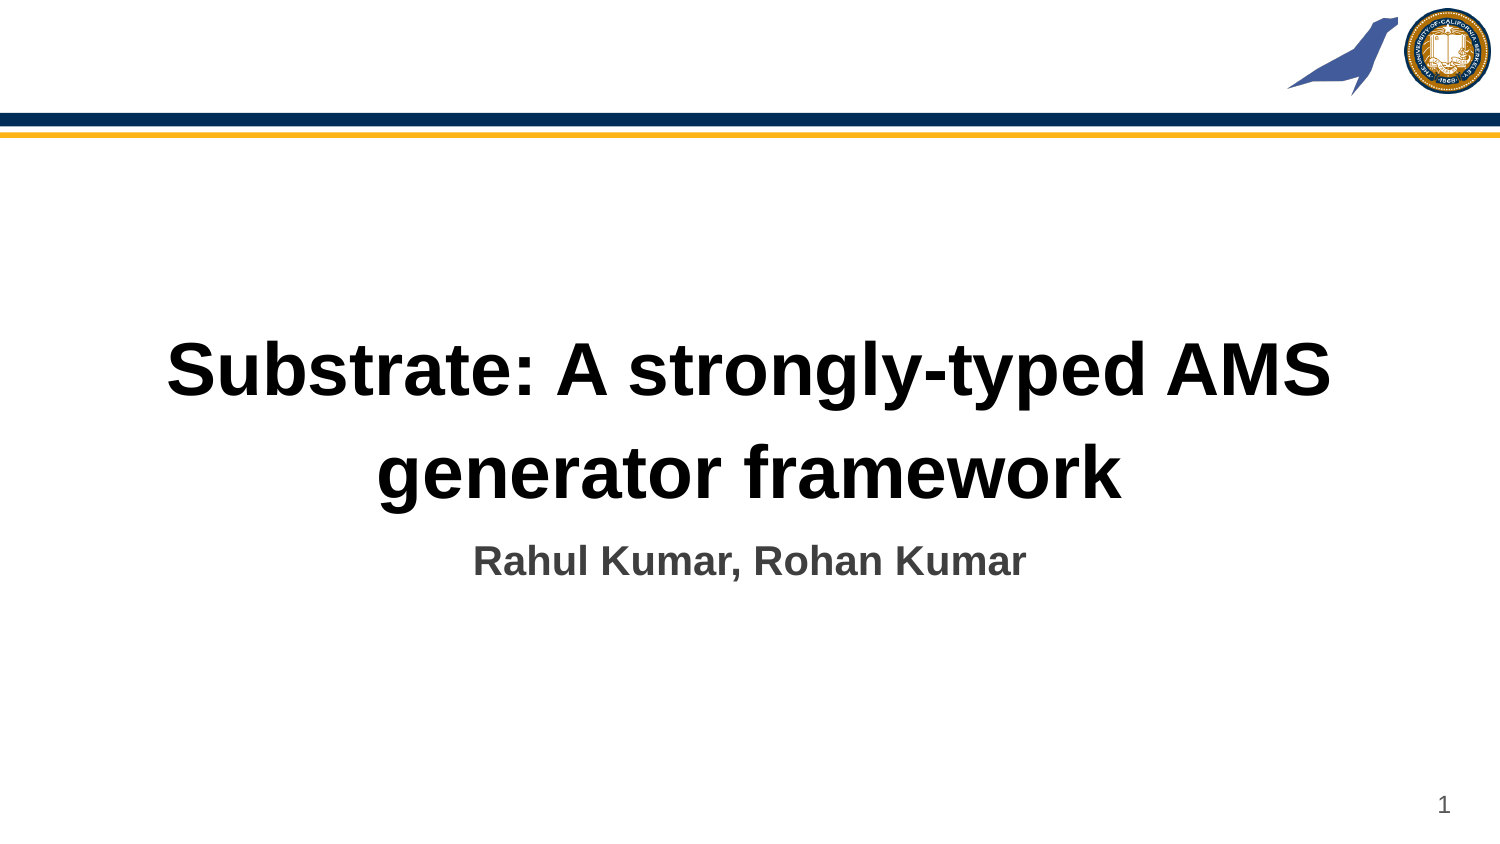

# Substrate: A strongly-typed AMS generator framework
Rahul Kumar, Rohan Kumar
1